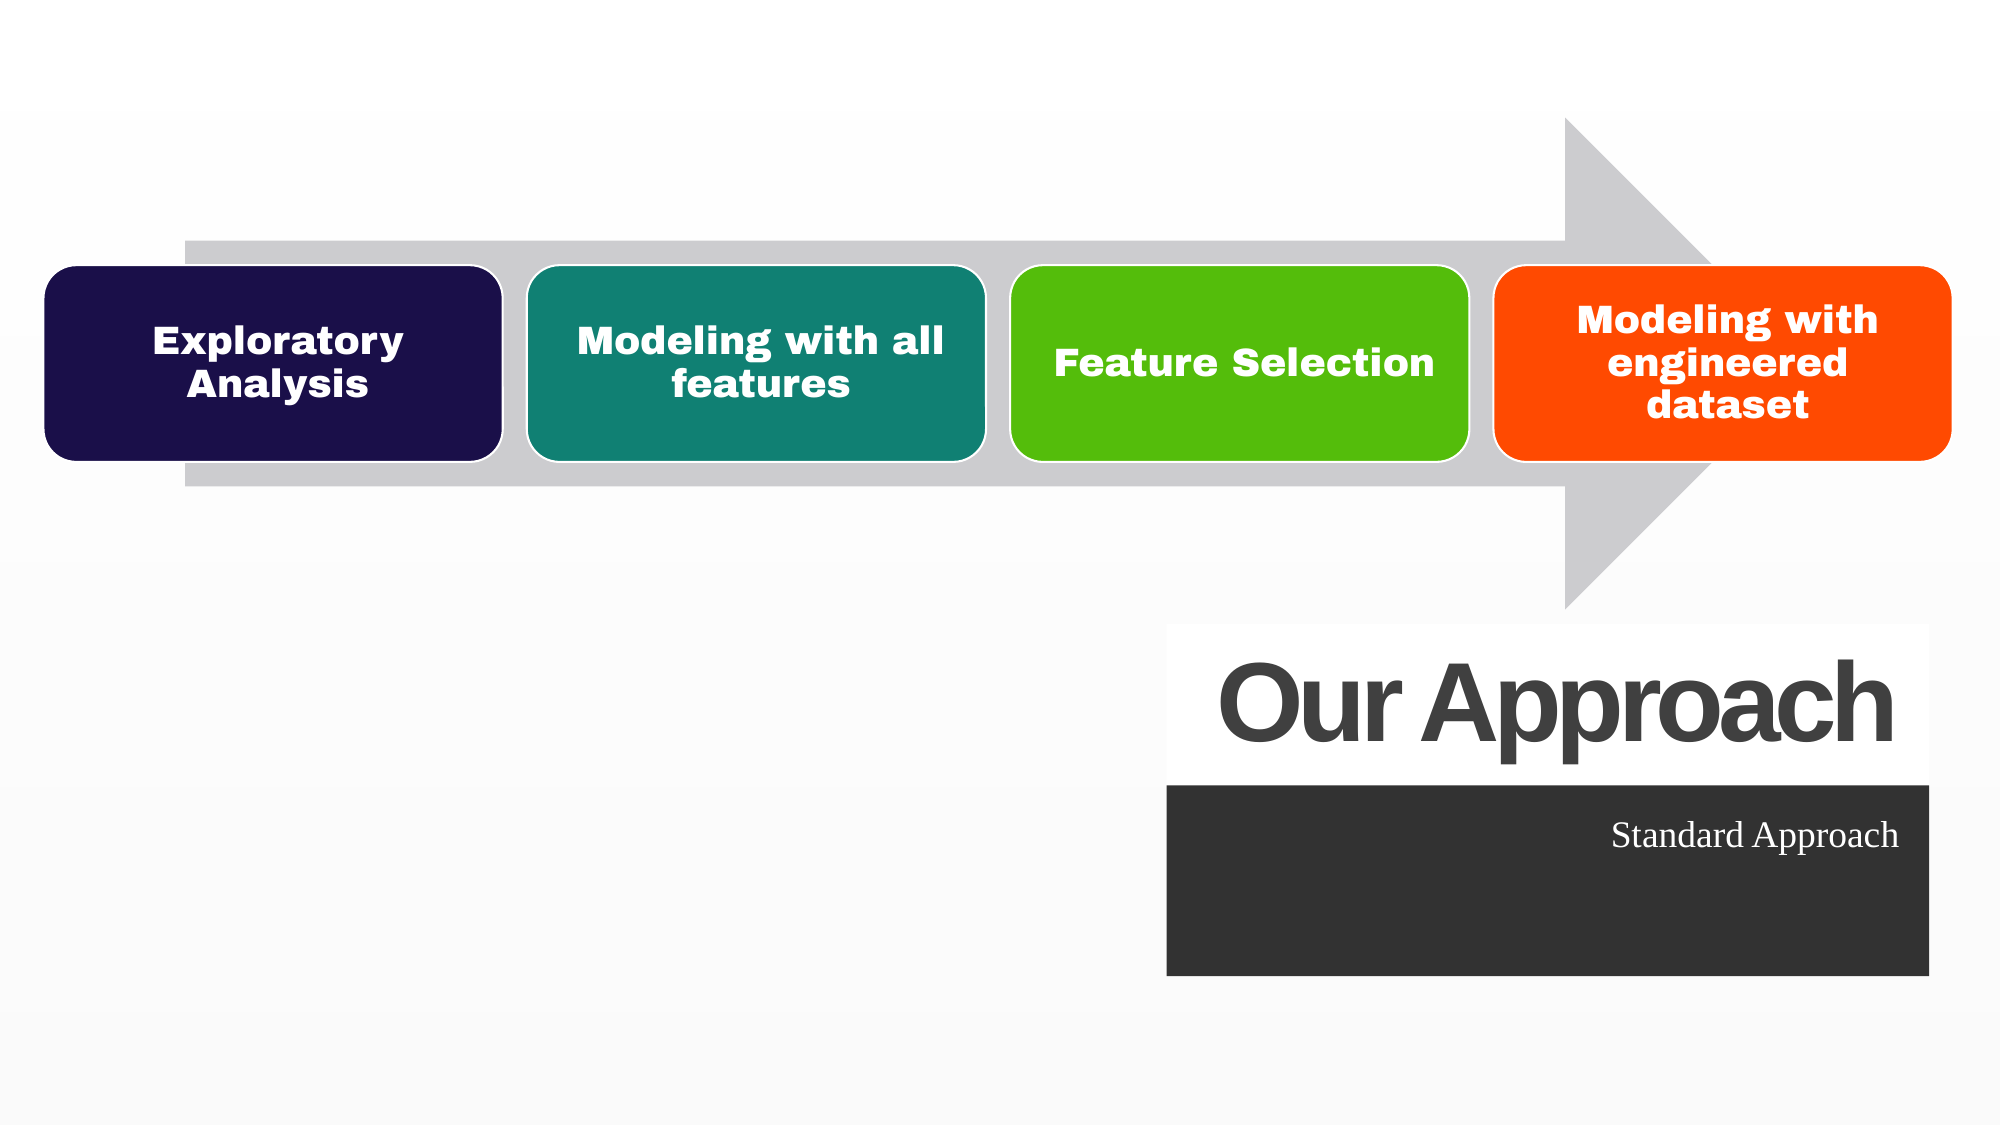

Exploratory Analysis
Modeling with all features
Feature Selection
Modeling with engineered dataset
# Our Approach
Standard Approach
3